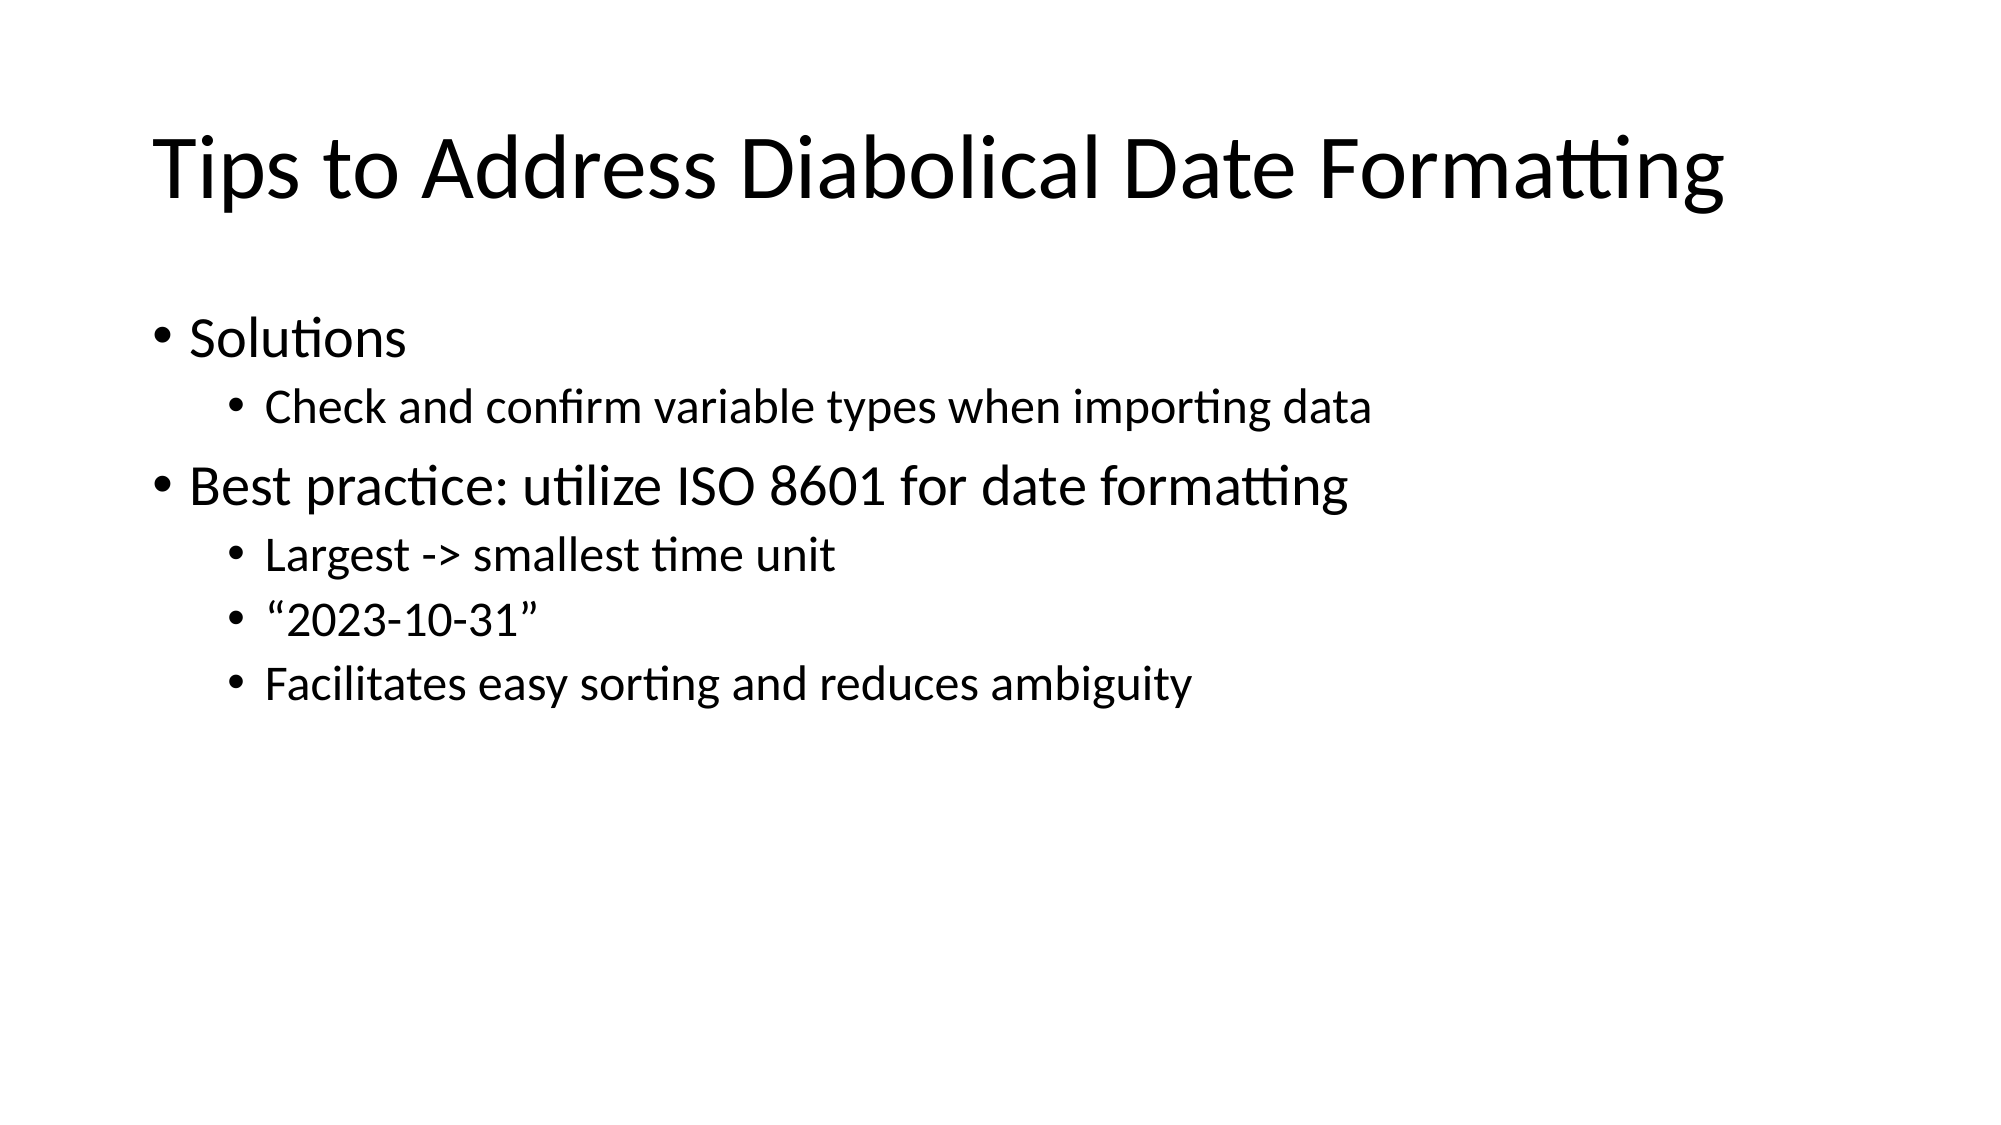

# Tips to Address Diabolical Date Formatting
Solutions
Check and confirm variable types when importing data
Best practice: utilize ISO 8601 for date formatting
Largest -> smallest time unit
“2023-10-31”
Facilitates easy sorting and reduces ambiguity